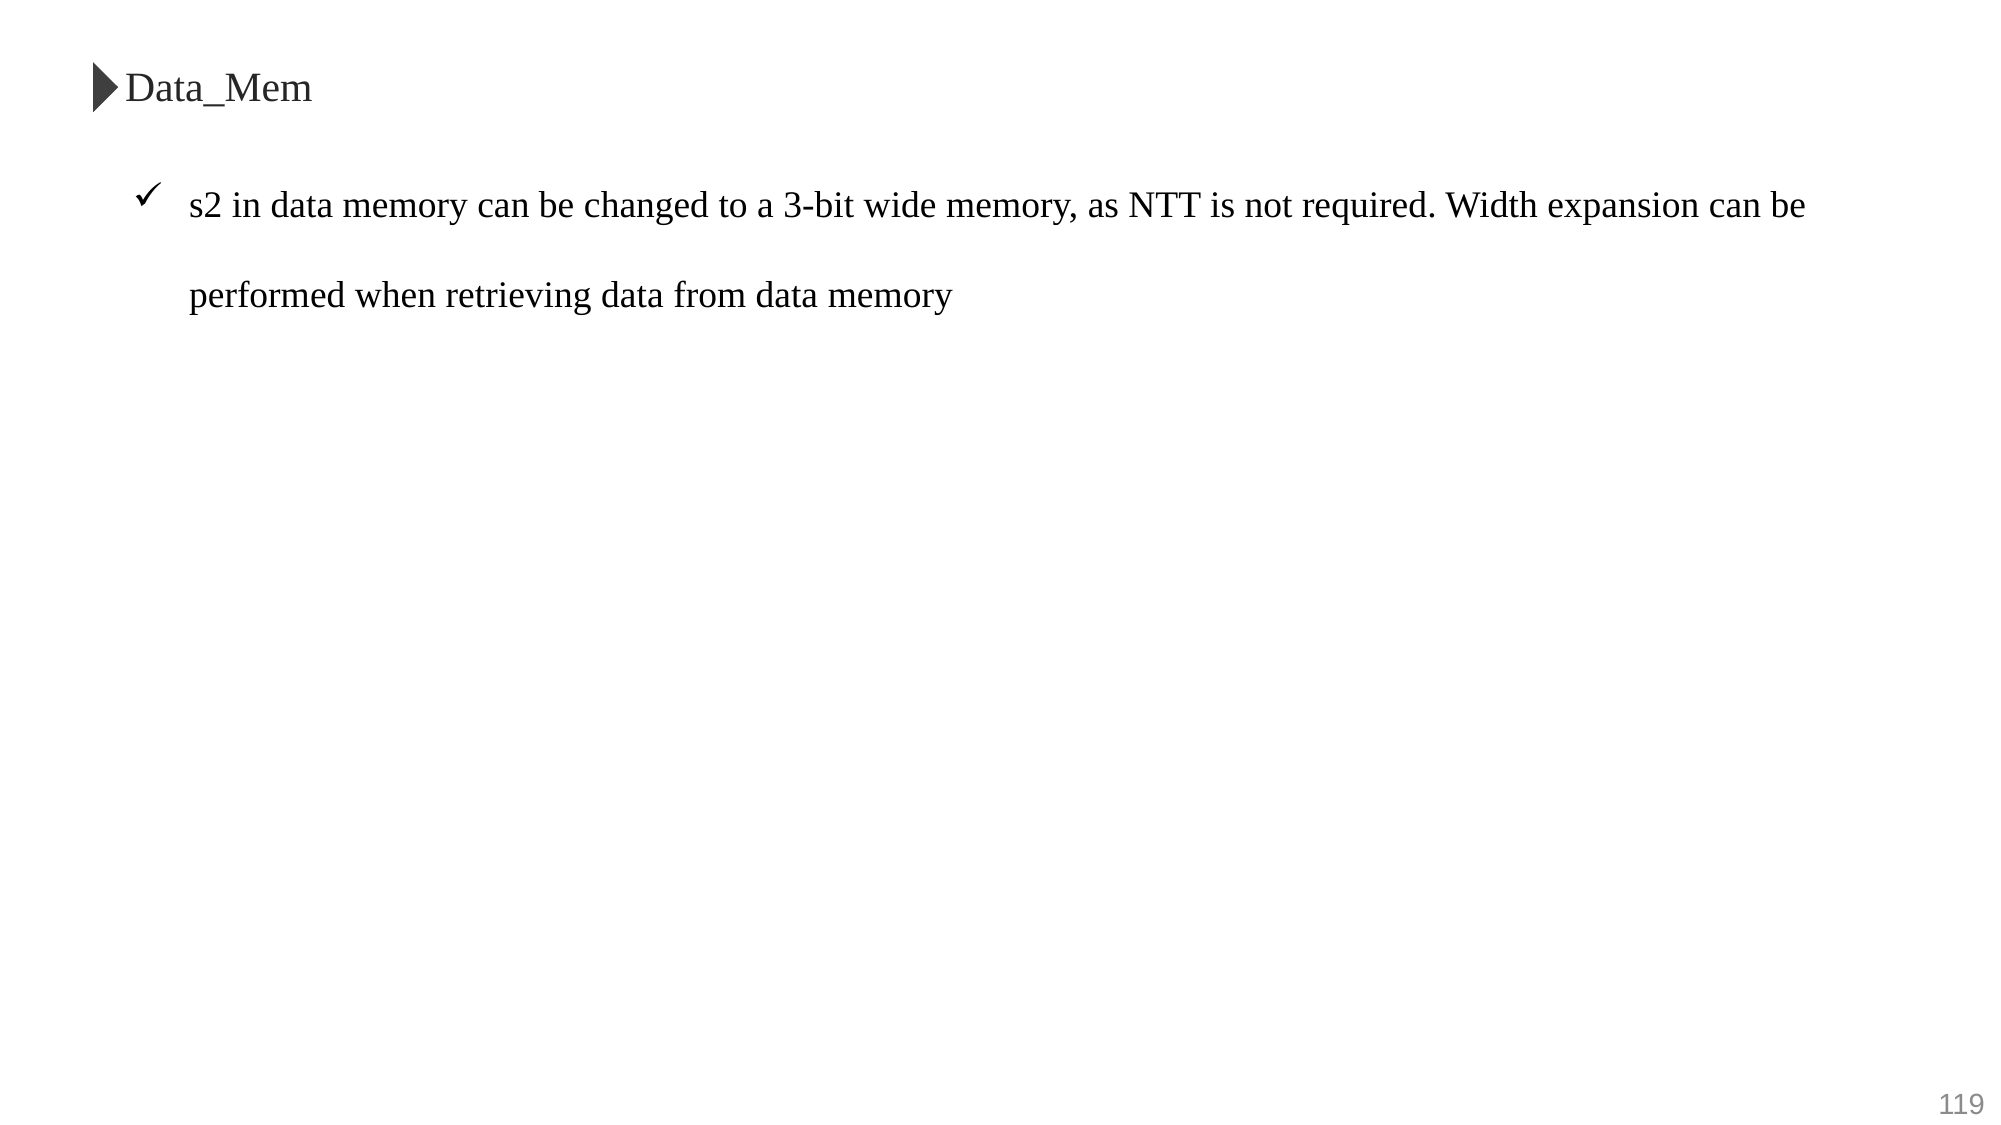

Data_Mem

s2 in data memory can be changed to a 3-bit wide memory, as NTT is not required. Width expansion can be performed when retrieving data from data memory

119